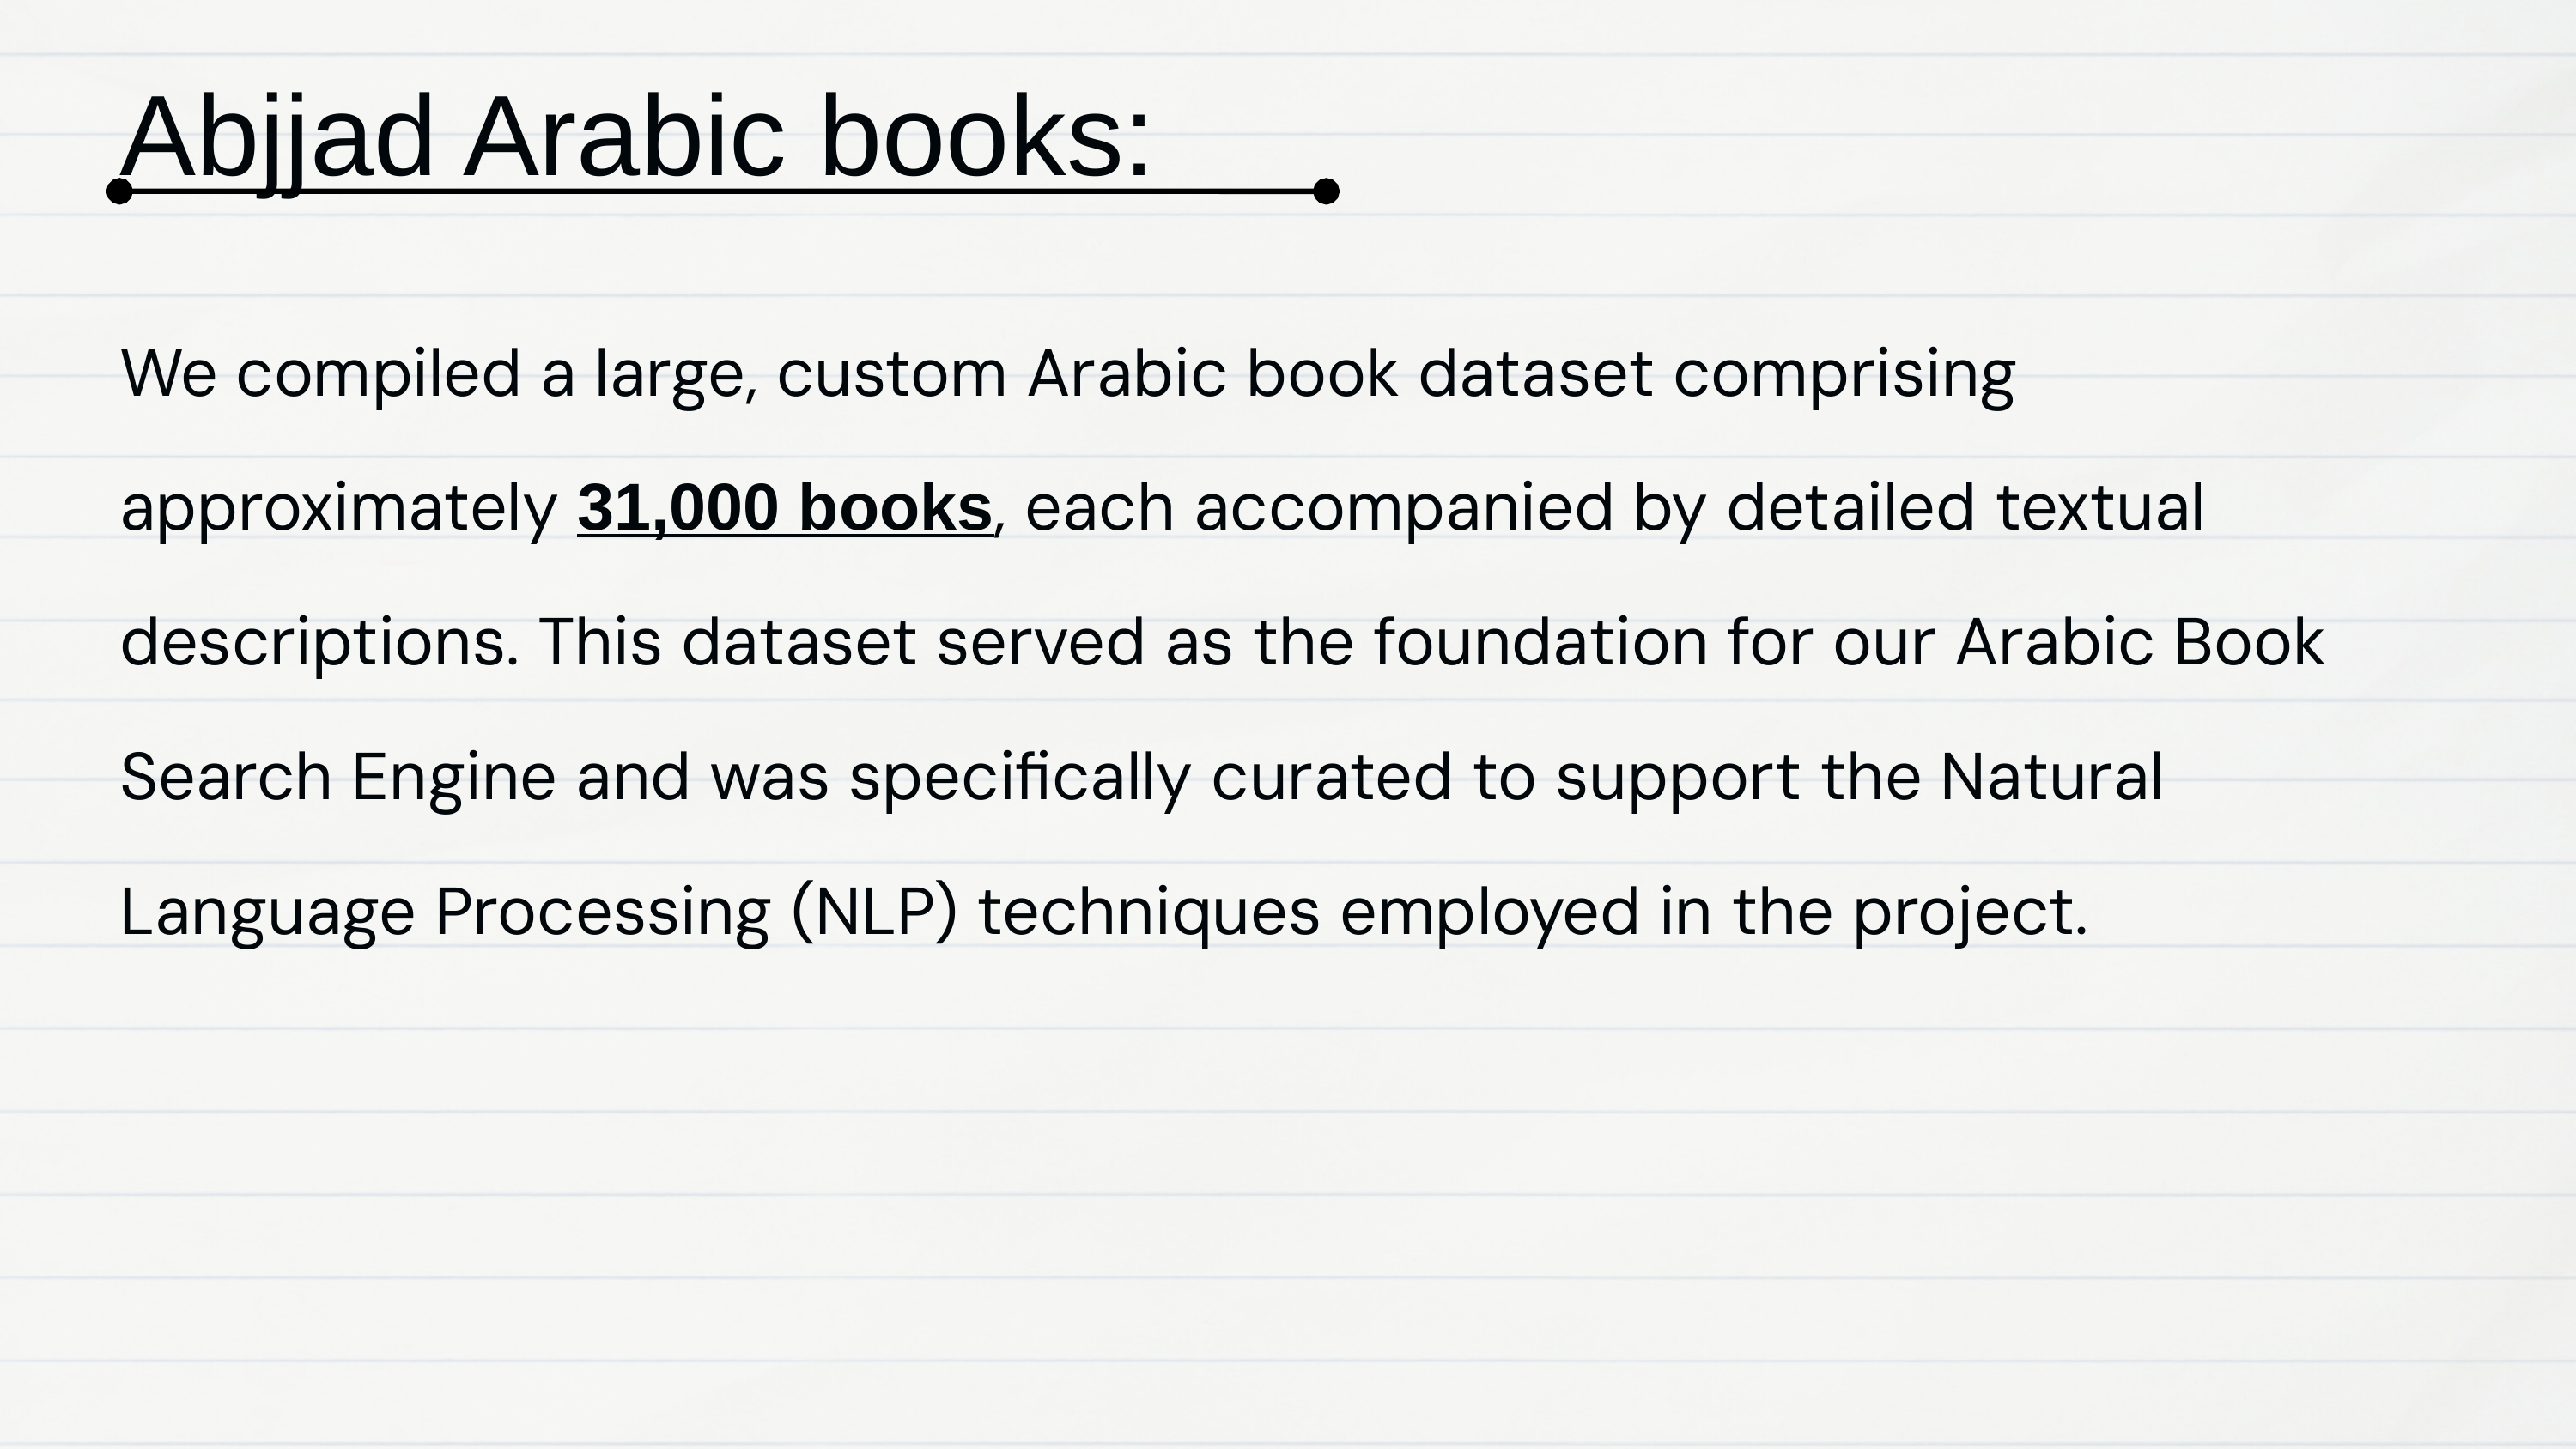

Abjjad Arabic books:

We compiled a large, custom Arabic book dataset comprising approximately 31,000 books, each accompanied by detailed textual descriptions. This dataset served as the foundation for our Arabic Book Search Engine and was specifically curated to support the Natural Language Processing (NLP) techniques employed in the project.